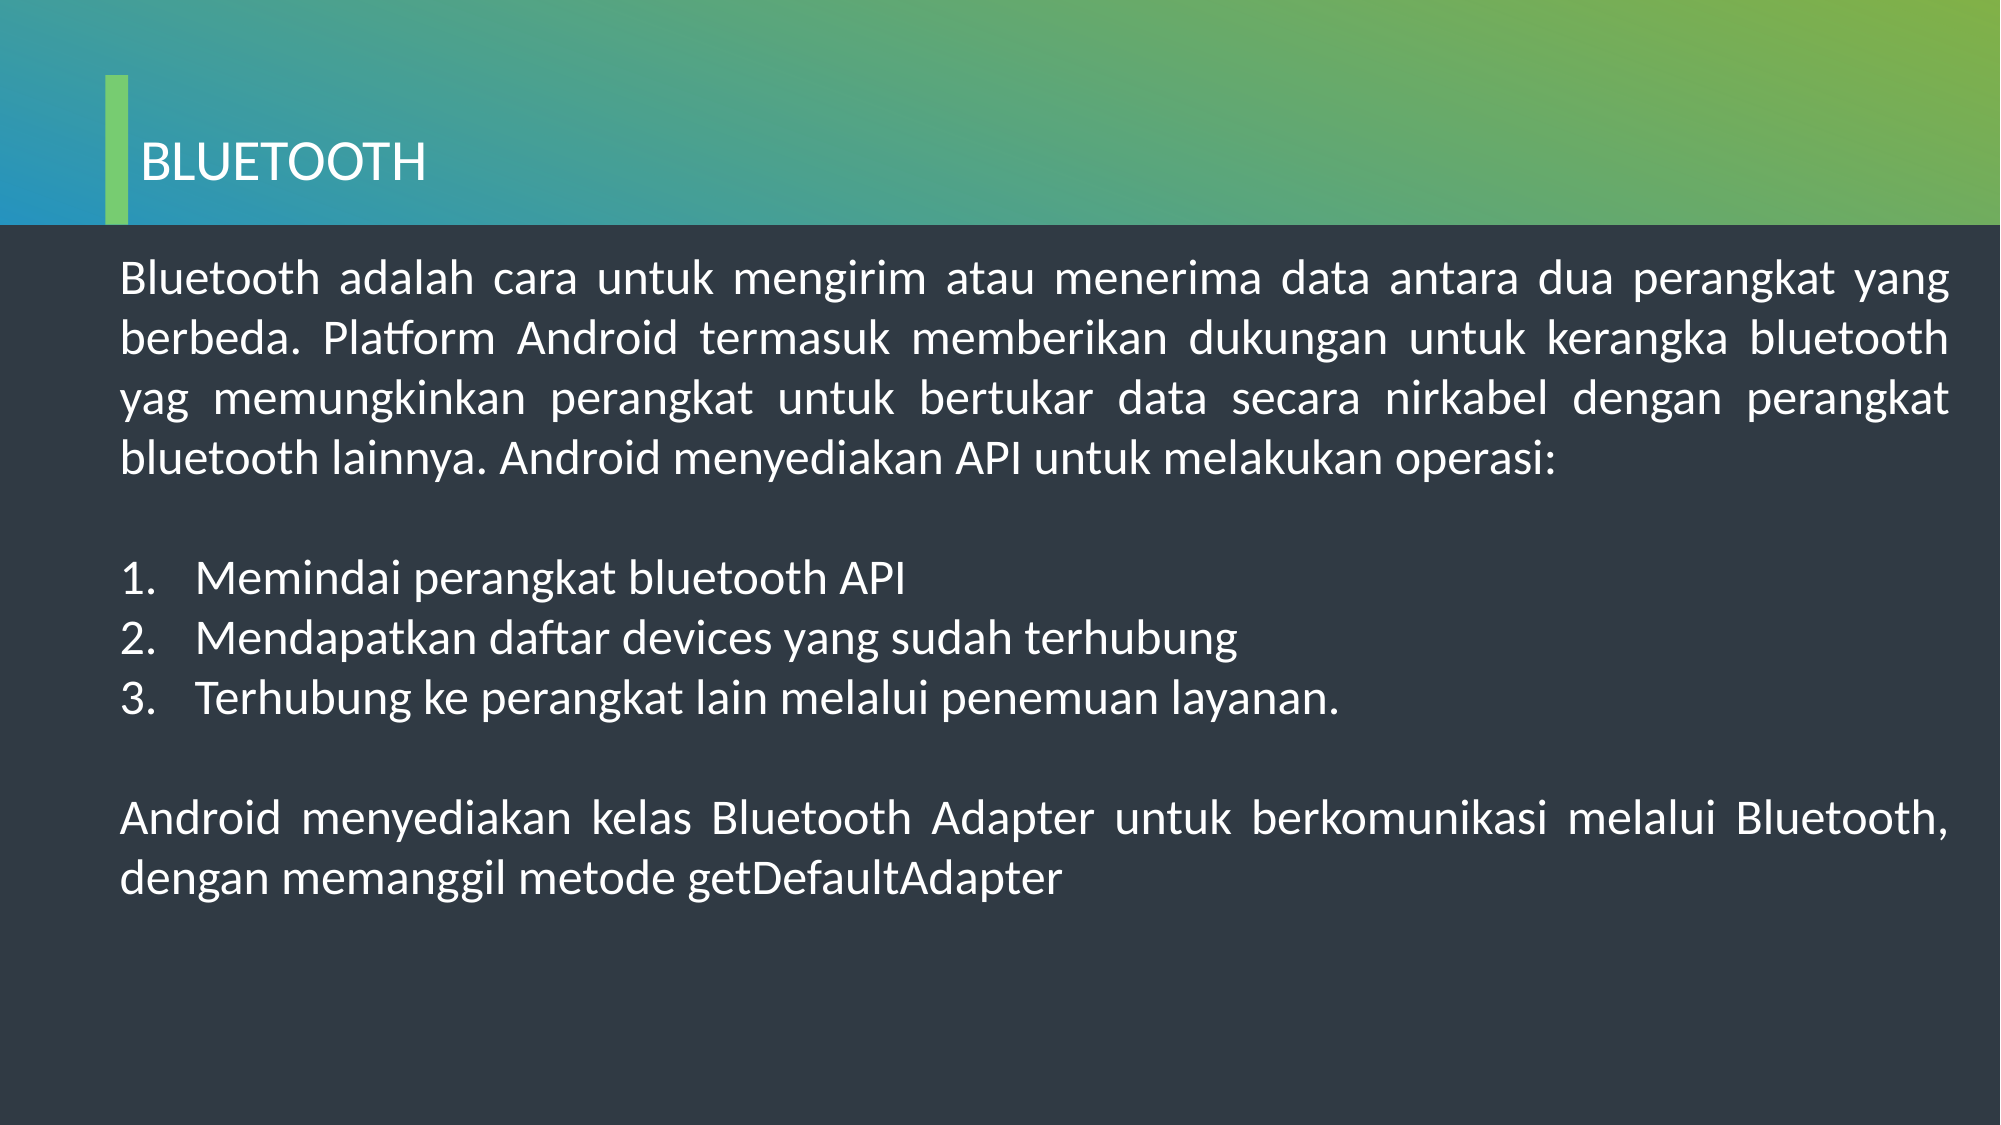

BLUETOOTH
Bluetooth adalah cara untuk mengirim atau menerima data antara dua perangkat yang berbeda. Platform Android termasuk memberikan dukungan untuk kerangka bluetooth yag memungkinkan perangkat untuk bertukar data secara nirkabel dengan perangkat bluetooth lainnya. Android menyediakan API untuk melakukan operasi:

Memindai perangkat bluetooth API
Mendapatkan daftar devices yang sudah terhubung
Terhubung ke perangkat lain melalui penemuan layanan.

Android menyediakan kelas Bluetooth Adapter untuk berkomunikasi melalui Bluetooth, dengan memanggil metode getDefaultAdapter